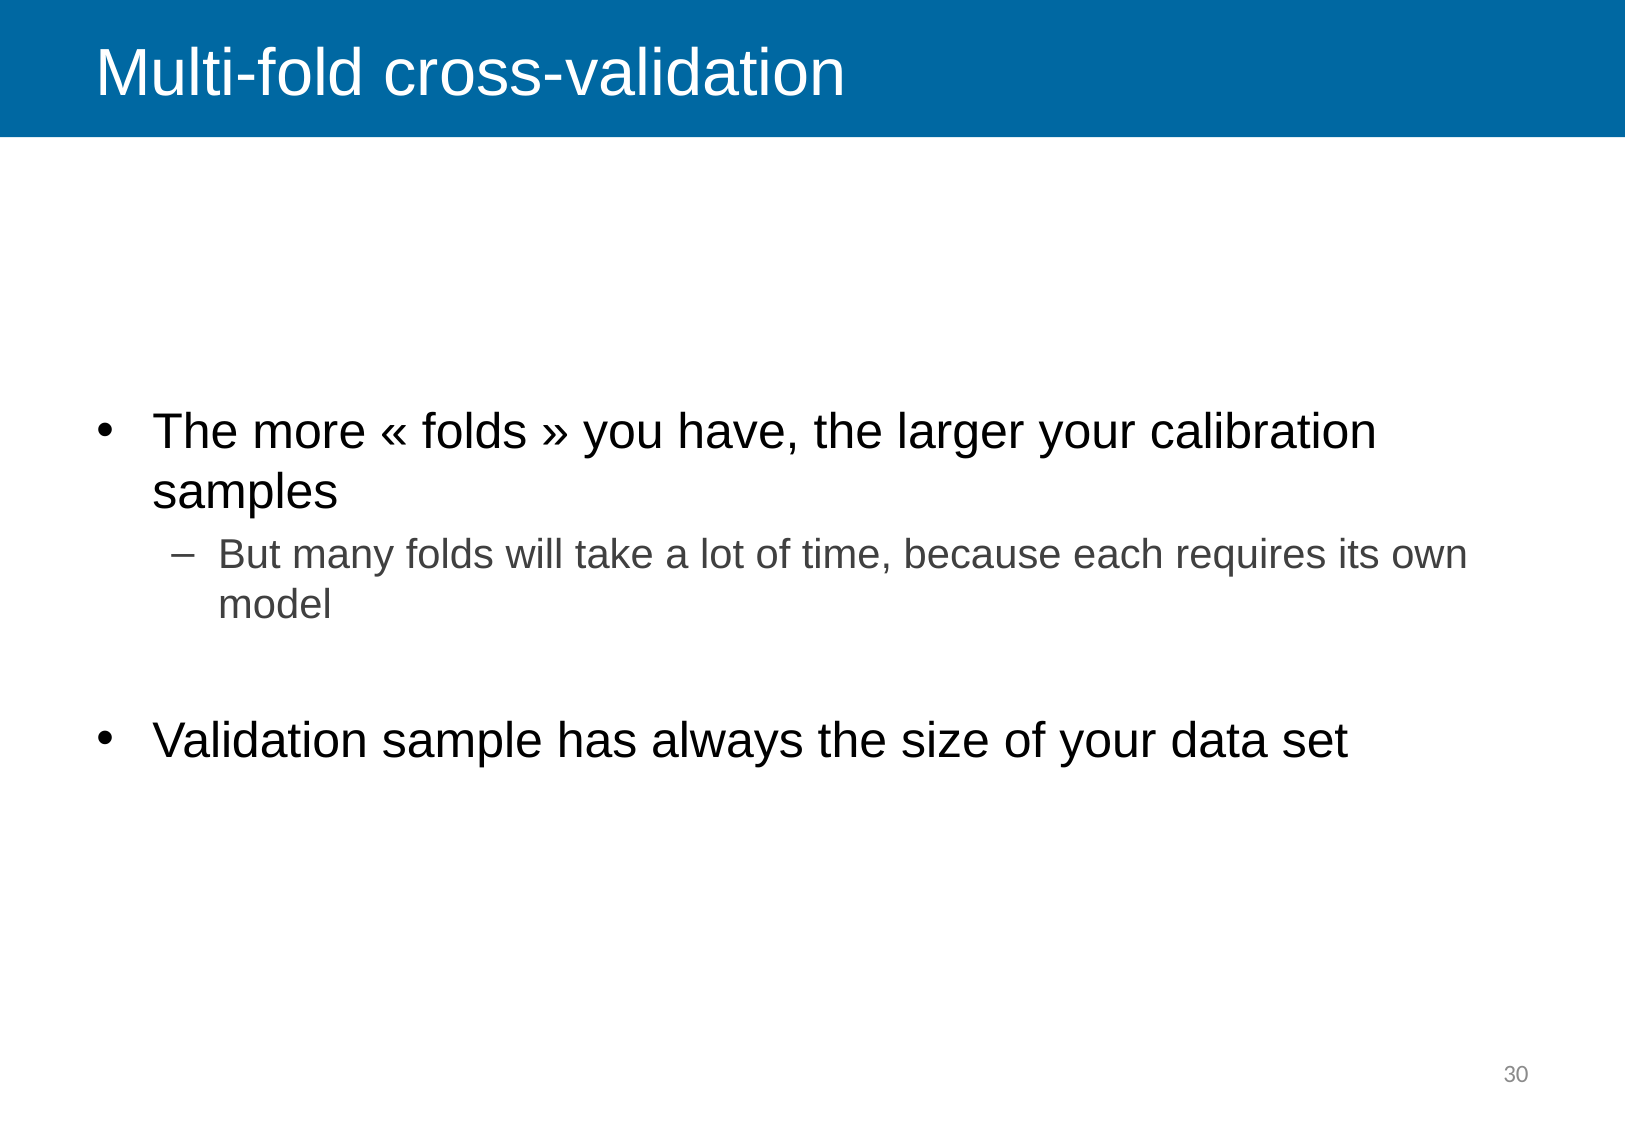

# Multi-fold cross-validation
The more « folds » you have, the larger your calibration samples
But many folds will take a lot of time, because each requires its own model

Validation sample has always the size of your data set
30